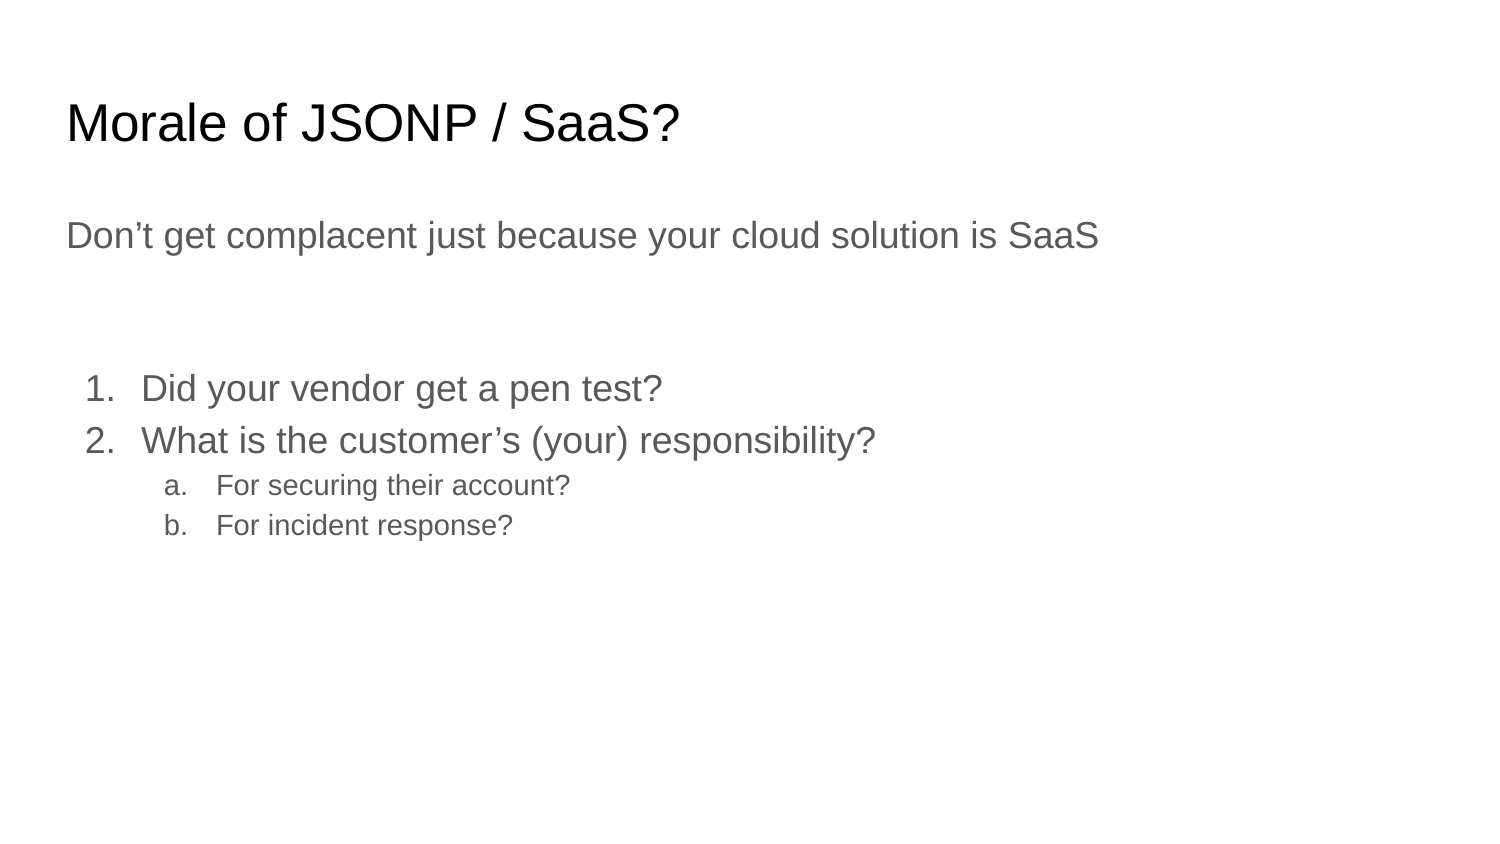

# Morale of JSONP / SaaS?
Don’t get complacent just because your cloud solution is SaaS

Did your vendor get a pen test?
What is the customer’s (your) responsibility?
For securing their account?
For incident response?